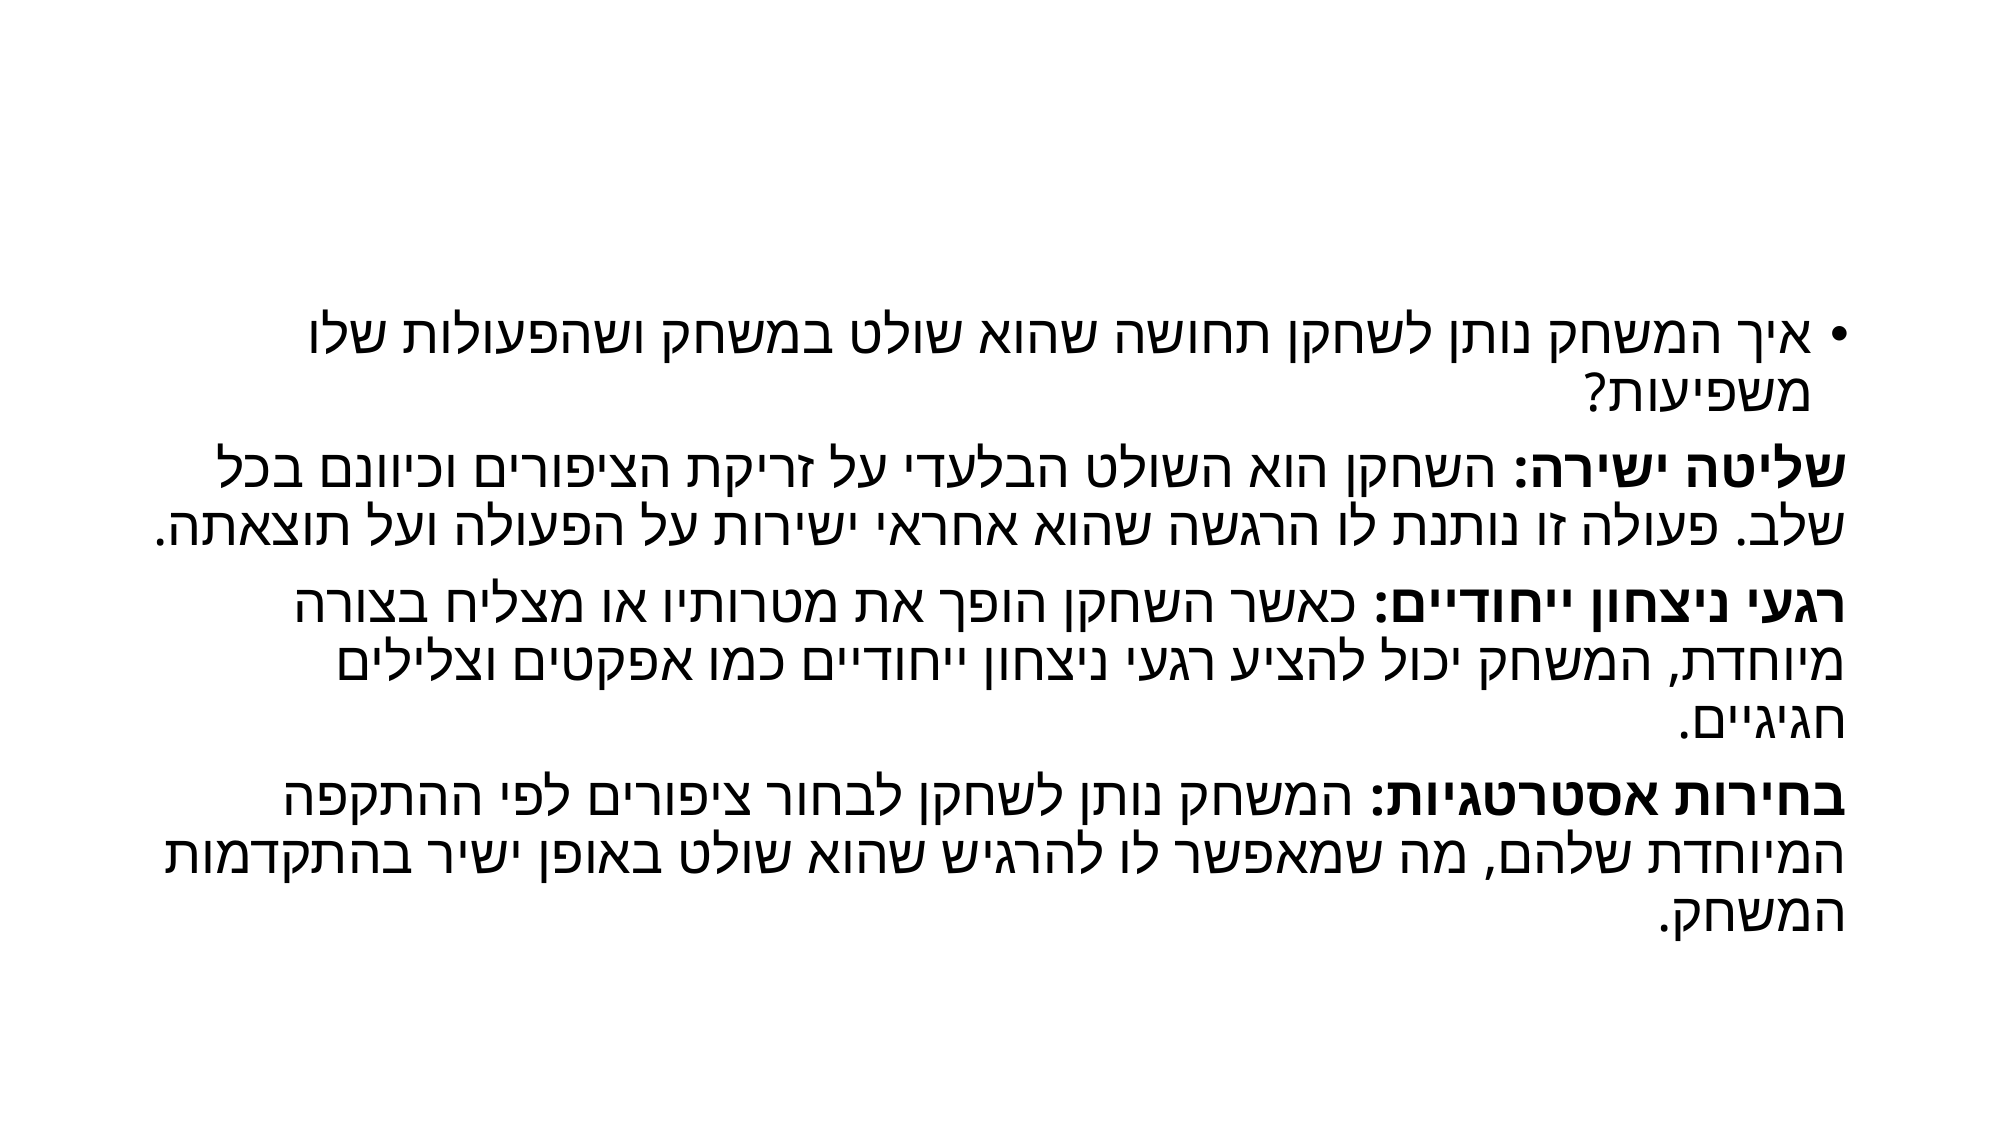

#
איך המשחק נותן לשחקן תחושה שהוא שולט במשחק ושהפעולות שלו משפיעות?
שליטה ישירה: השחקן הוא השולט הבלעדי על זריקת הציפורים וכיוונם בכל שלב. פעולה זו נותנת לו הרגשה שהוא אחראי ישירות על הפעולה ועל תוצאתה.
רגעי ניצחון ייחודיים: כאשר השחקן הופך את מטרותיו או מצליח בצורה מיוחדת, המשחק יכול להציע רגעי ניצחון ייחודיים כמו אפקטים וצלילים חגיגיים.
בחירות אסטרטגיות: המשחק נותן לשחקן לבחור ציפורים לפי ההתקפה המיוחדת שלהם, מה שמאפשר לו להרגיש שהוא שולט באופן ישיר בהתקדמות המשחק.